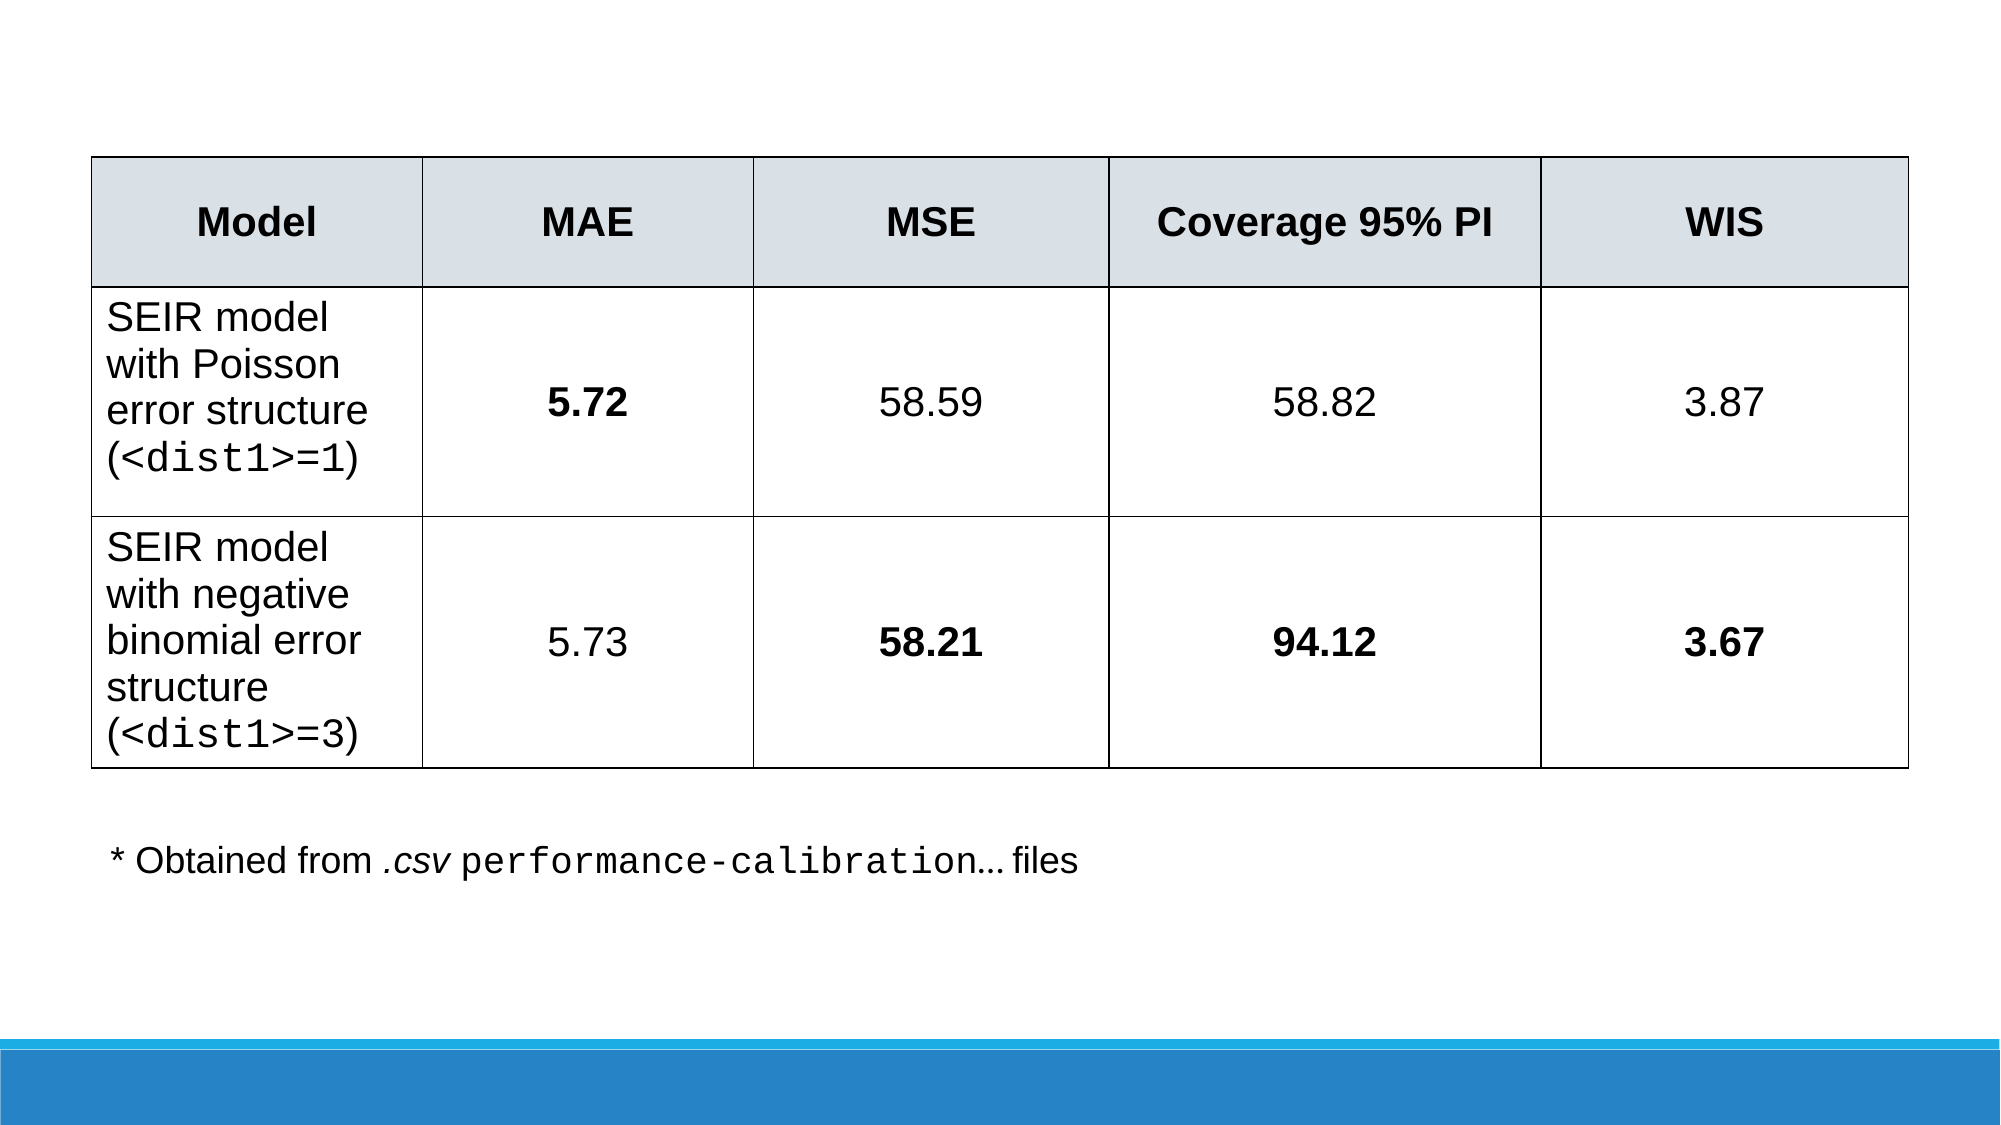

| Model | MAE | MSE | Coverage 95% PI | WIS |
| --- | --- | --- | --- | --- |
| SEIR model with Poisson error structure (<dist1>=1) | 5.72 | 58.59 | 58.82 | 3.87 |
| SEIR model with negative binomial error structure (<dist1>=3) | 5.73 | 58.21 | 94.12 | 3.67 |
* Obtained from .csv performance-calibration… files